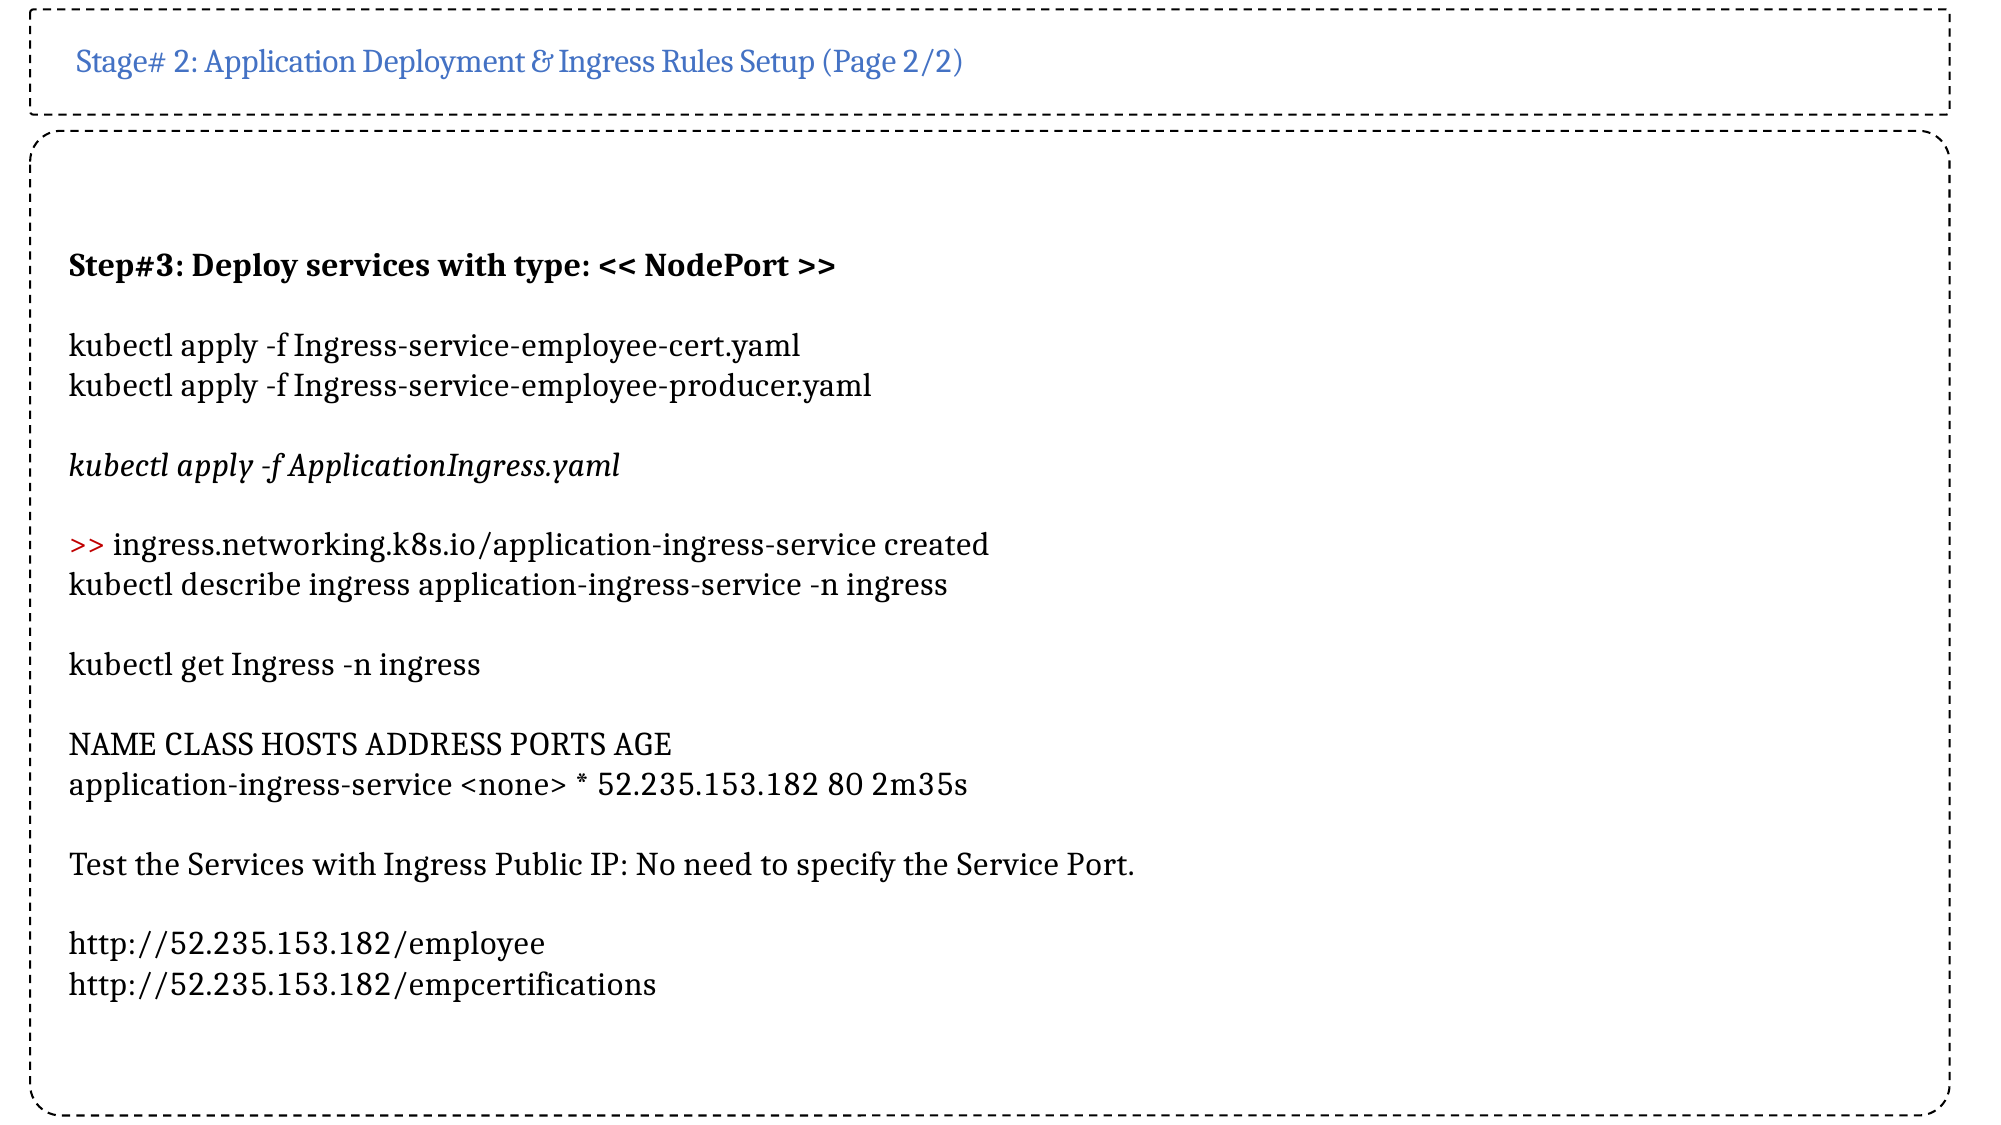

Stage# 2: Application Deployment & Ingress Rules Setup (Page 2/2)

Step#3: Deploy services with type: << NodePort >>

kubectl apply -f Ingress-service-employee-cert.yaml
kubectl apply -f Ingress-service-employee-producer.yaml

kubectl apply -f ApplicationIngress.yaml

>> ingress.networking.k8s.io/application-ingress-service created
kubectl describe ingress application-ingress-service -n ingress

kubectl get Ingress -n ingress

NAME CLASS HOSTS ADDRESS PORTS AGE
application-ingress-service <none> * 52.235.153.182 80 2m35s
Test the Services with Ingress Public IP: No need to specify the Service Port.
http://52.235.153.182/employee
http://52.235.153.182/empcertifications